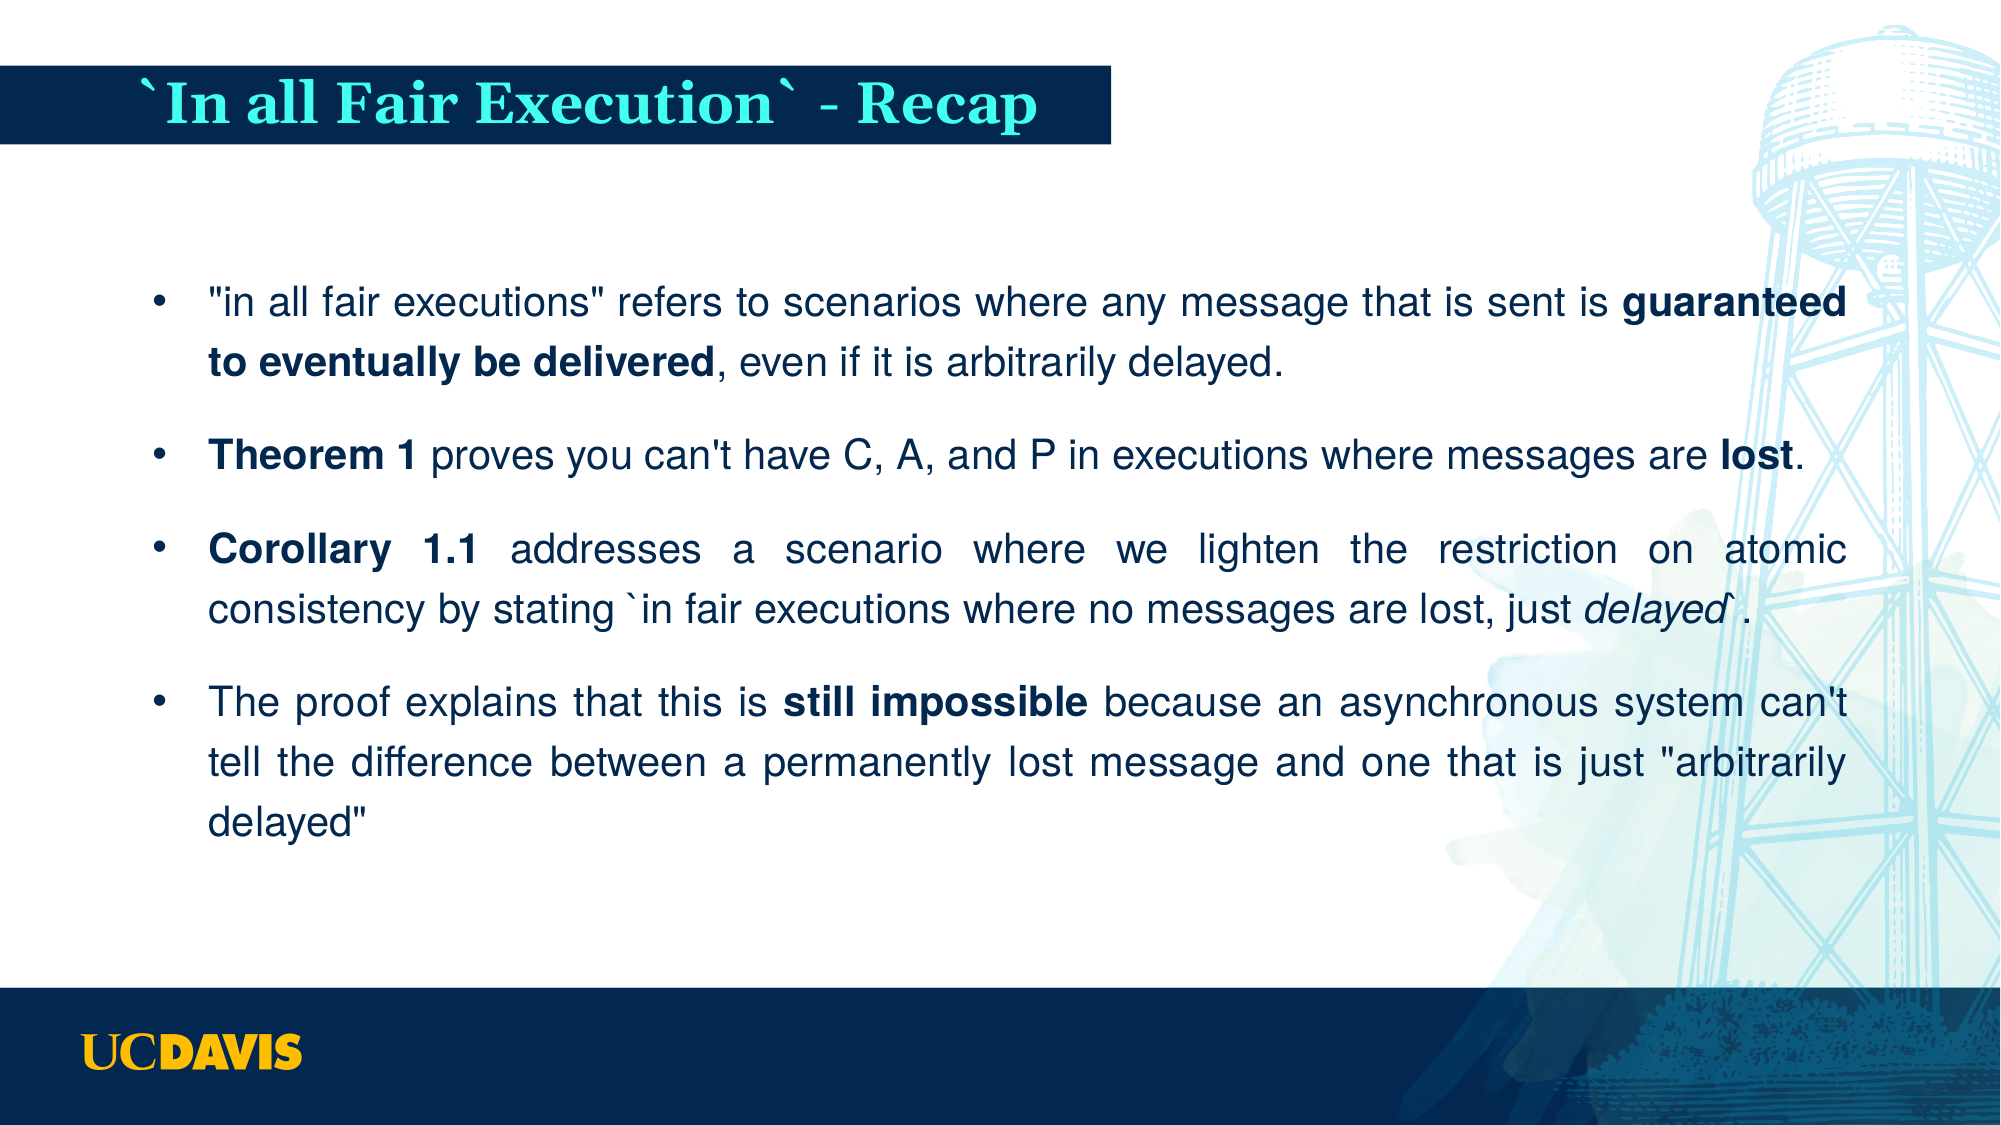

# `In all Fair Execution` - Recap
"in all fair executions" refers to scenarios where any message that is sent is guaranteed to eventually be delivered, even if it is arbitrarily delayed.
Theorem 1 proves you can't have C, A, and P in executions where messages are lost.
Corollary 1.1 addresses a scenario where we lighten the restriction on atomic consistency by stating `in fair executions where no messages are lost, just delayed`.
The proof explains that this is still impossible because an asynchronous system can't tell the difference between a permanently lost message and one that is just "arbitrarily delayed"